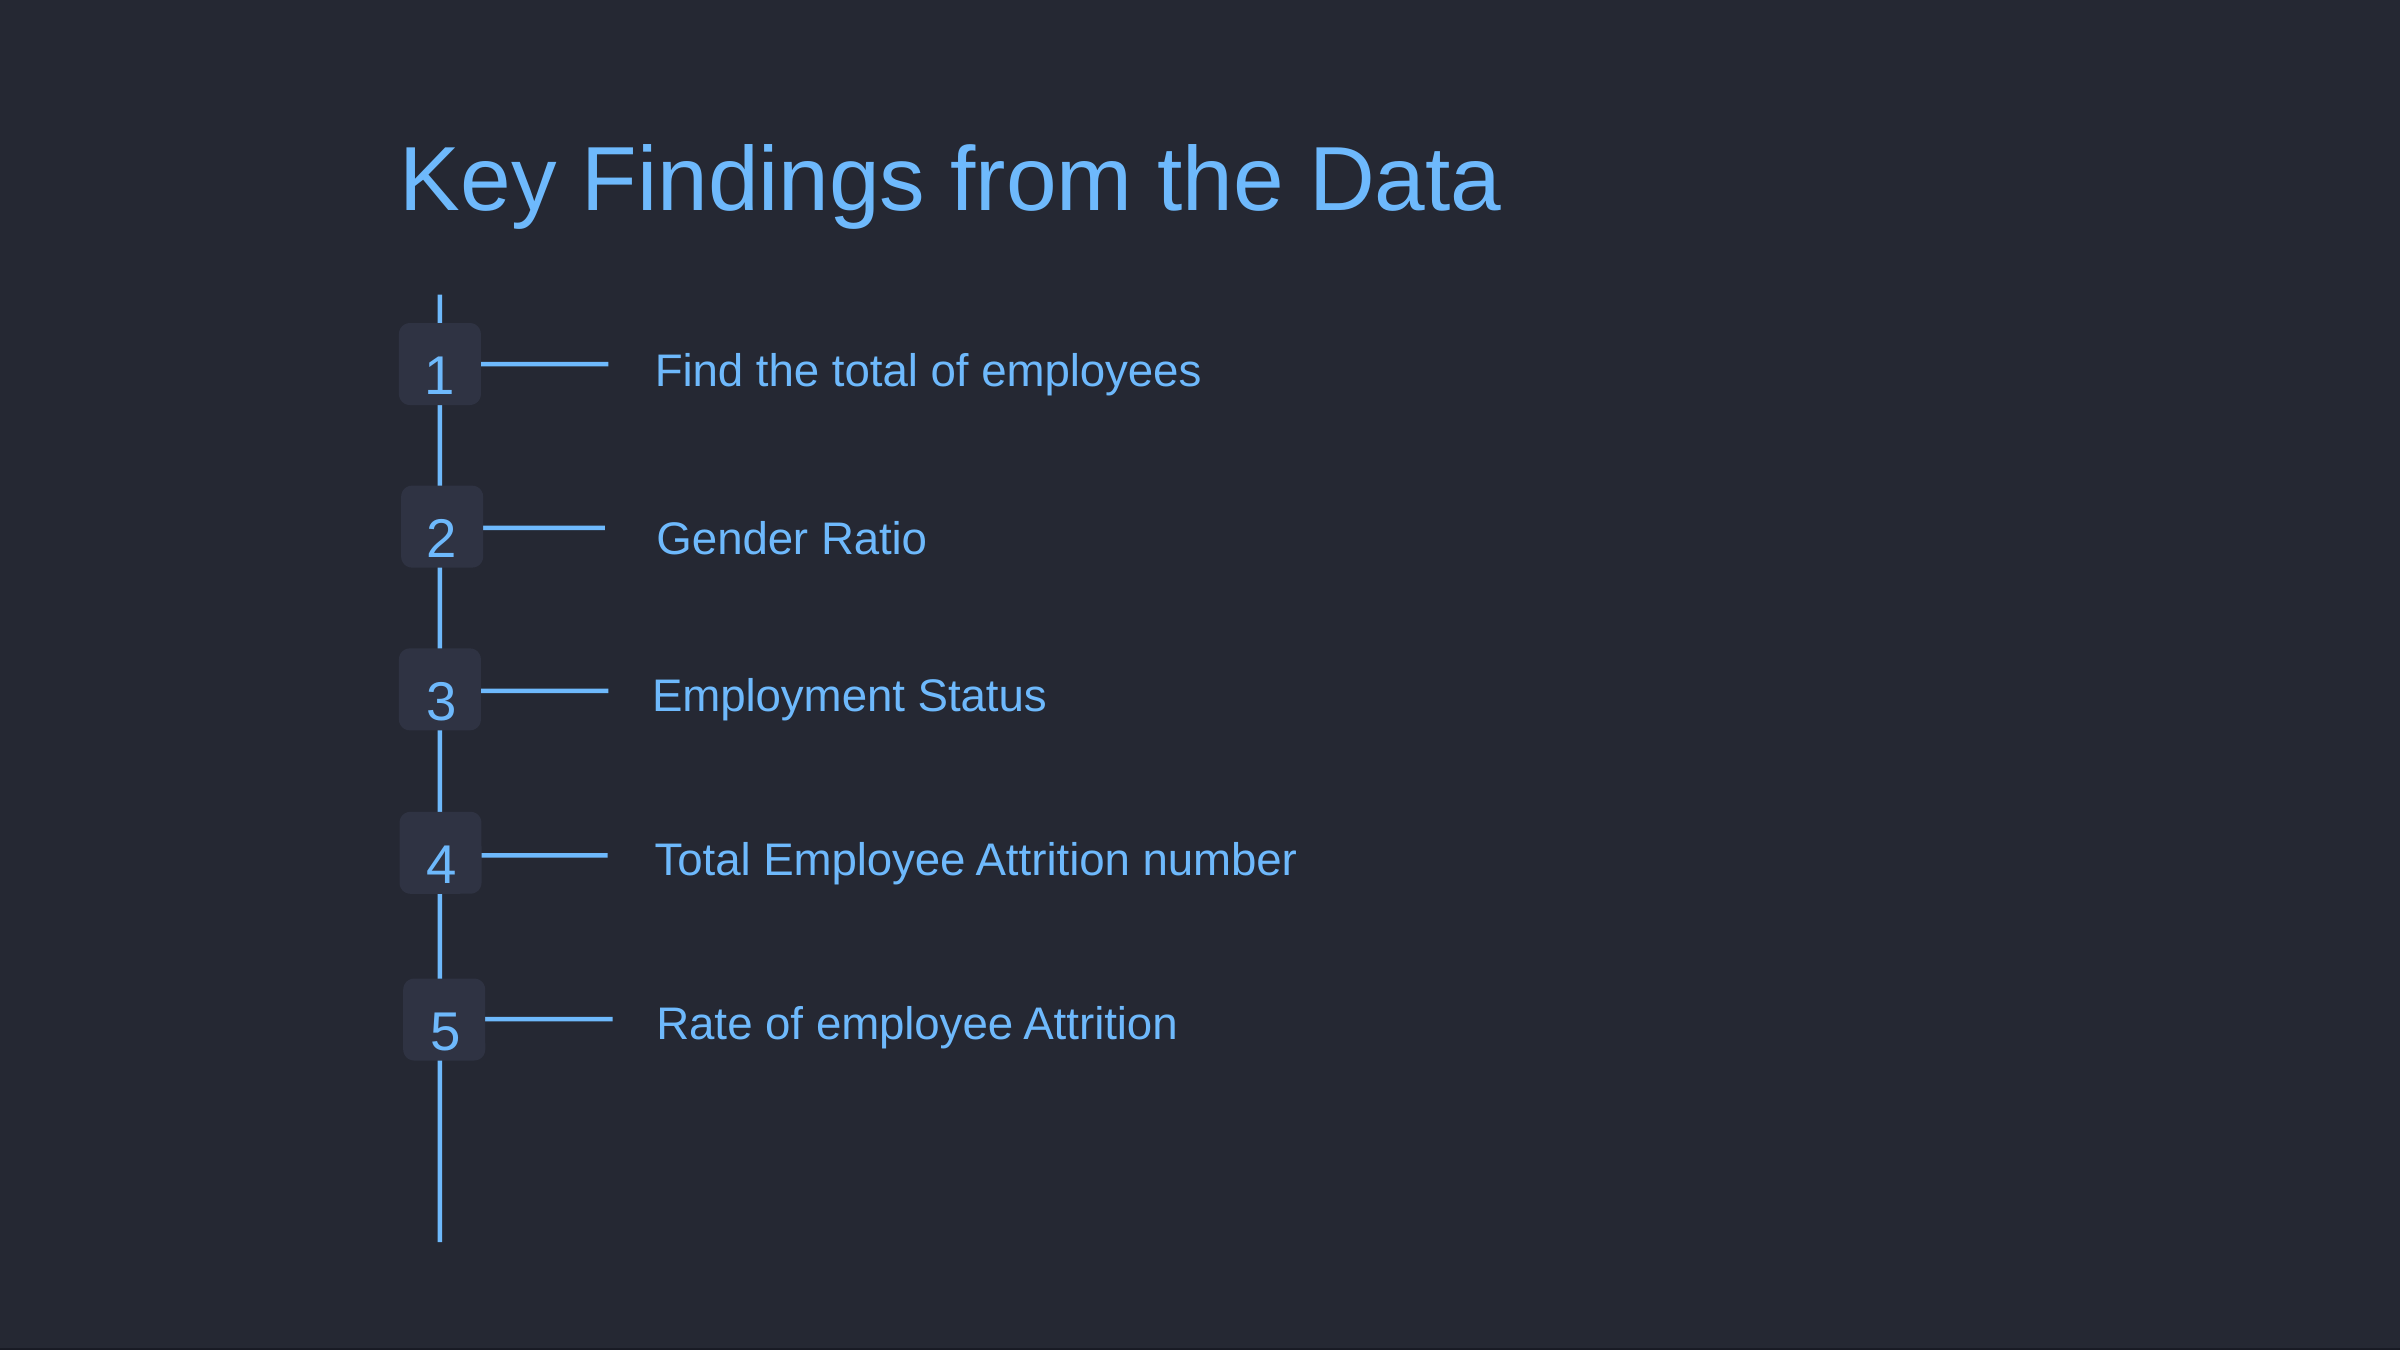

Key Findings from the Data

1
Find the total of employees

2
Gender Ratio

3
Employment Status

4
Total Employee Attrition number

Rate of employee Attrition
5